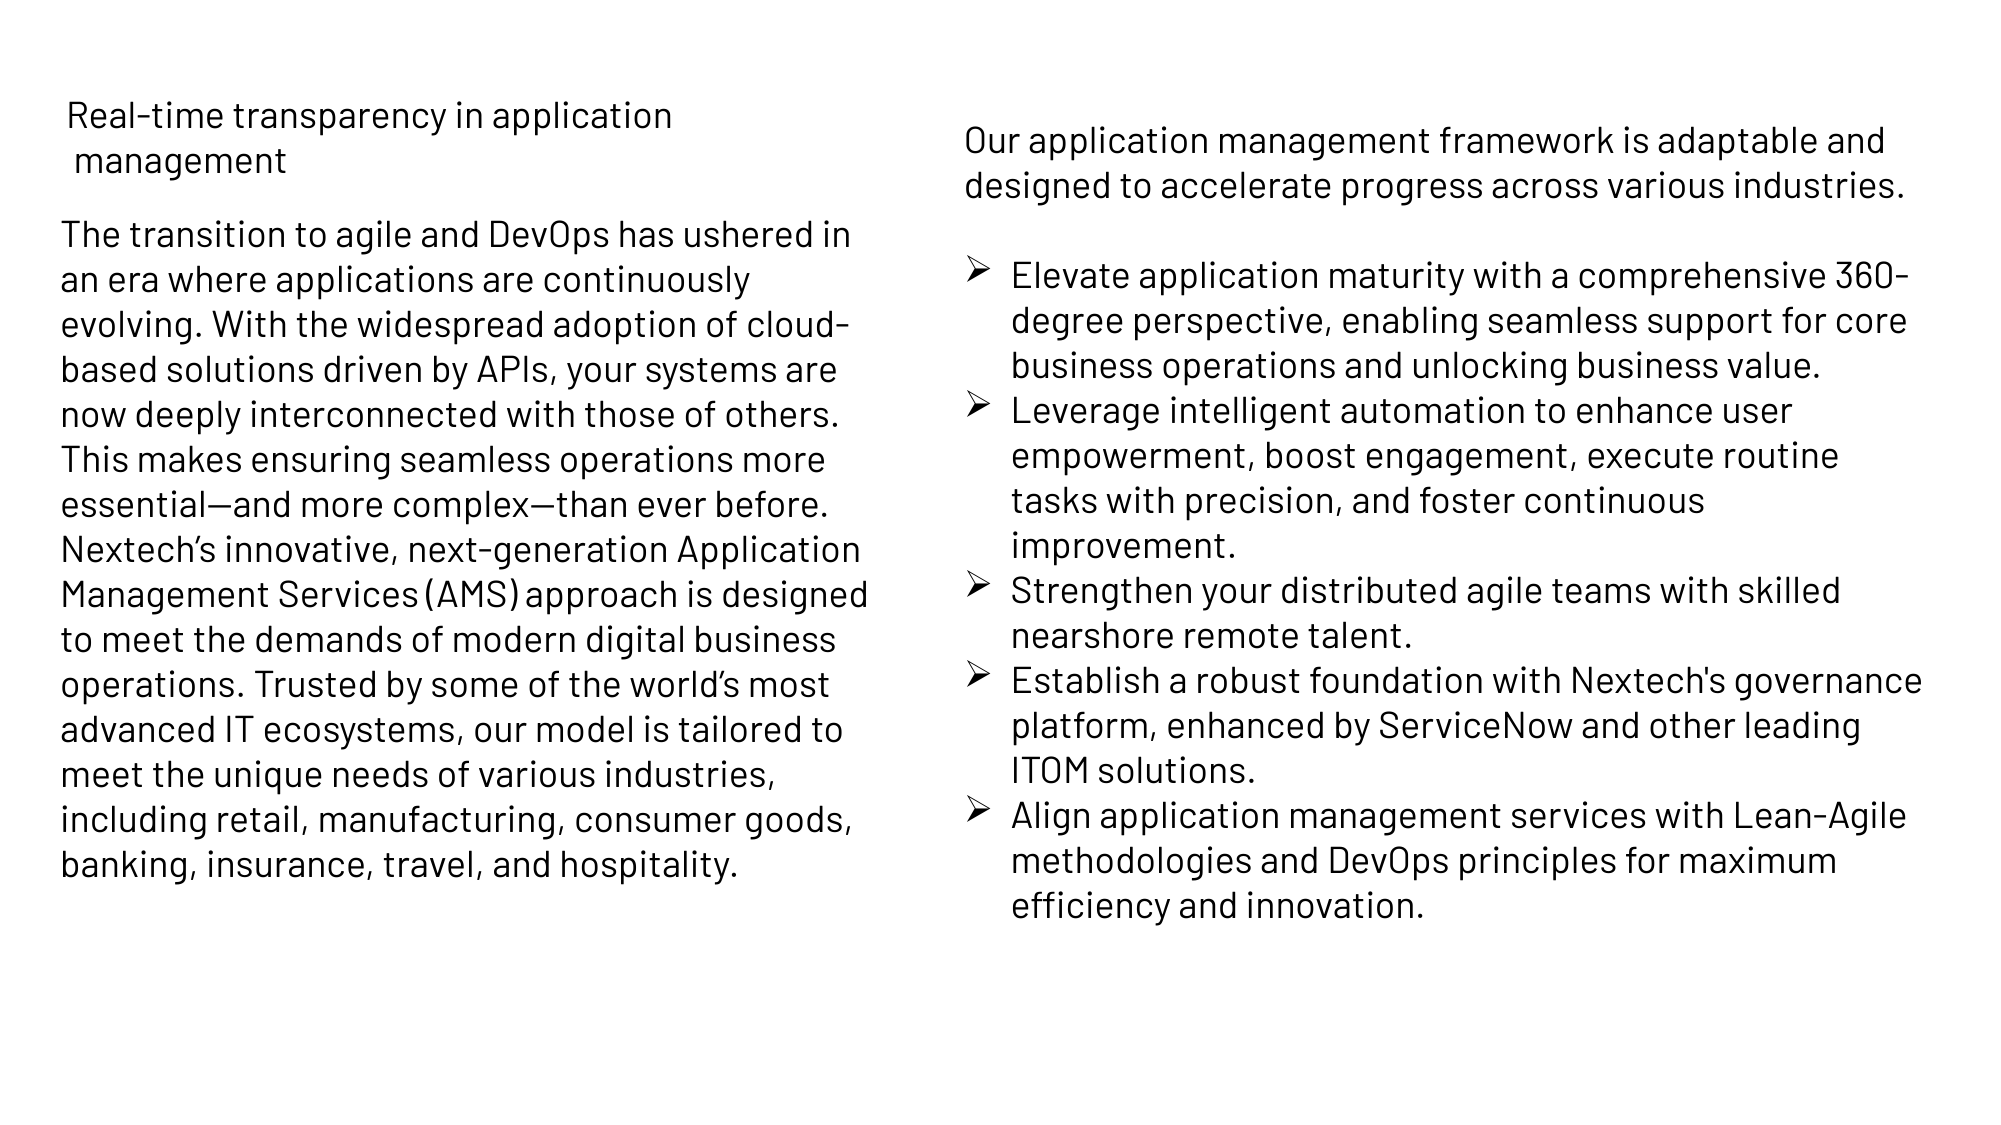

Real-time transparency in application
 management
Our application management framework is adaptable and designed to accelerate progress across various industries.

Elevate application maturity with a comprehensive 360-degree perspective, enabling seamless support for core business operations and unlocking business value.
Leverage intelligent automation to enhance user empowerment, boost engagement, execute routine tasks with precision, and foster continuous improvement.
Strengthen your distributed agile teams with skilled nearshore remote talent.
Establish a robust foundation with Nextech's governance platform, enhanced by ServiceNow and other leading ITOM solutions.
Align application management services with Lean-Agile methodologies and DevOps principles for maximum efficiency and innovation.
The transition to agile and DevOps has ushered in an era where applications are continuously evolving. With the widespread adoption of cloud-based solutions driven by APIs, your systems are now deeply interconnected with those of others. This makes ensuring seamless operations more essential—and more complex—than ever before.
Nextech’s innovative, next-generation Application Management Services (AMS) approach is designed to meet the demands of modern digital business operations. Trusted by some of the world’s most advanced IT ecosystems, our model is tailored to meet the unique needs of various industries, including retail, manufacturing, consumer goods, banking, insurance, travel, and hospitality.